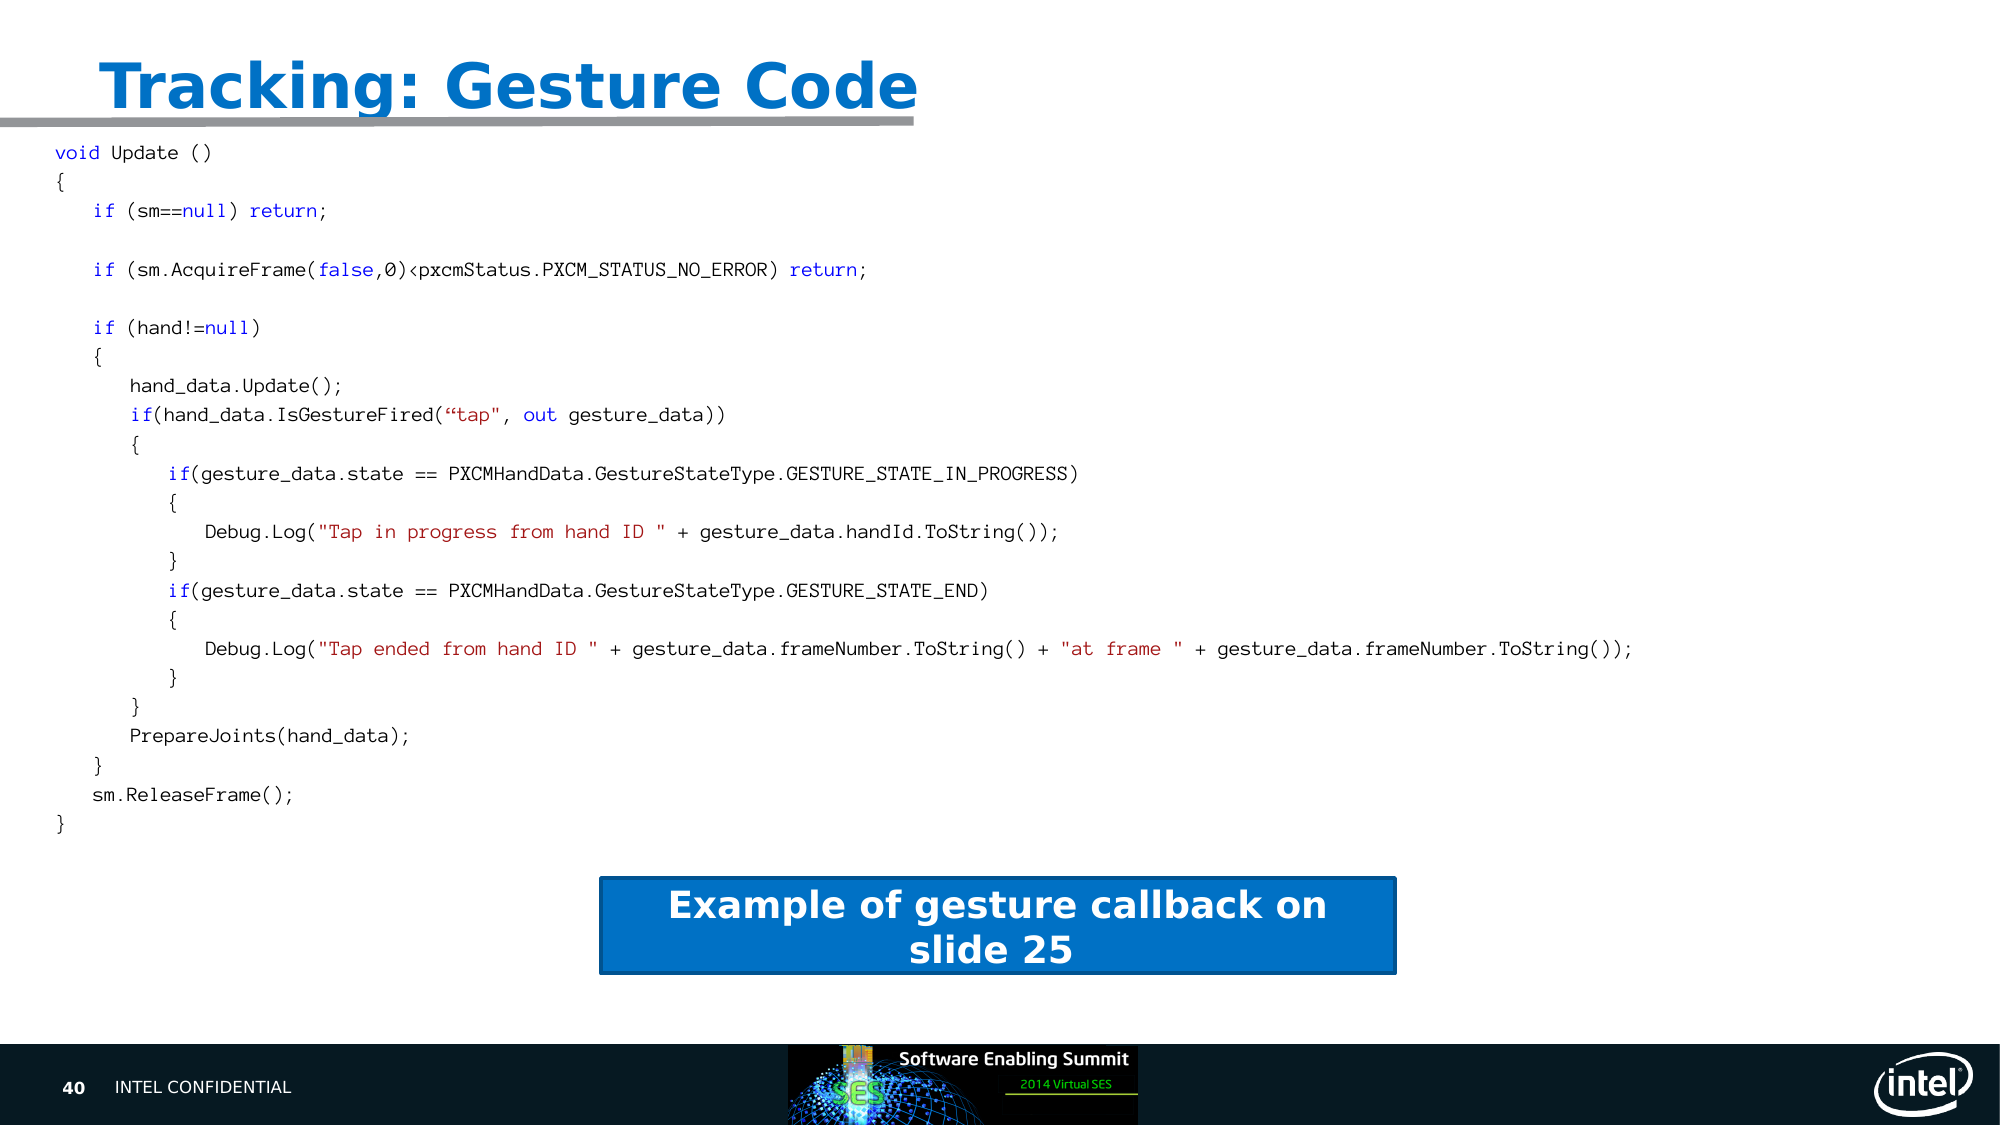

# Tracking: Gesture Code
void Update ()
{
if (sm==null) return;

if (sm.AcquireFrame(false,0)<pxcmStatus.PXCM_STATUS_NO_ERROR) return;

if (hand!=null)
{
hand_data.Update();
if(hand_data.IsGestureFired(“tap", out gesture_data))
{
if(gesture_data.state == PXCMHandData.GestureStateType.GESTURE_STATE_IN_PROGRESS)
{
Debug.Log("Tap in progress from hand ID " + gesture_data.handId.ToString());
}
if(gesture_data.state == PXCMHandData.GestureStateType.GESTURE_STATE_END)
{
Debug.Log("Tap ended from hand ID " + gesture_data.frameNumber.ToString() + "at frame " + gesture_data.frameNumber.ToString());
}
}
PrepareJoints(hand_data);
}
sm.ReleaseFrame();
}
Example of gesture callback on slide 25
40